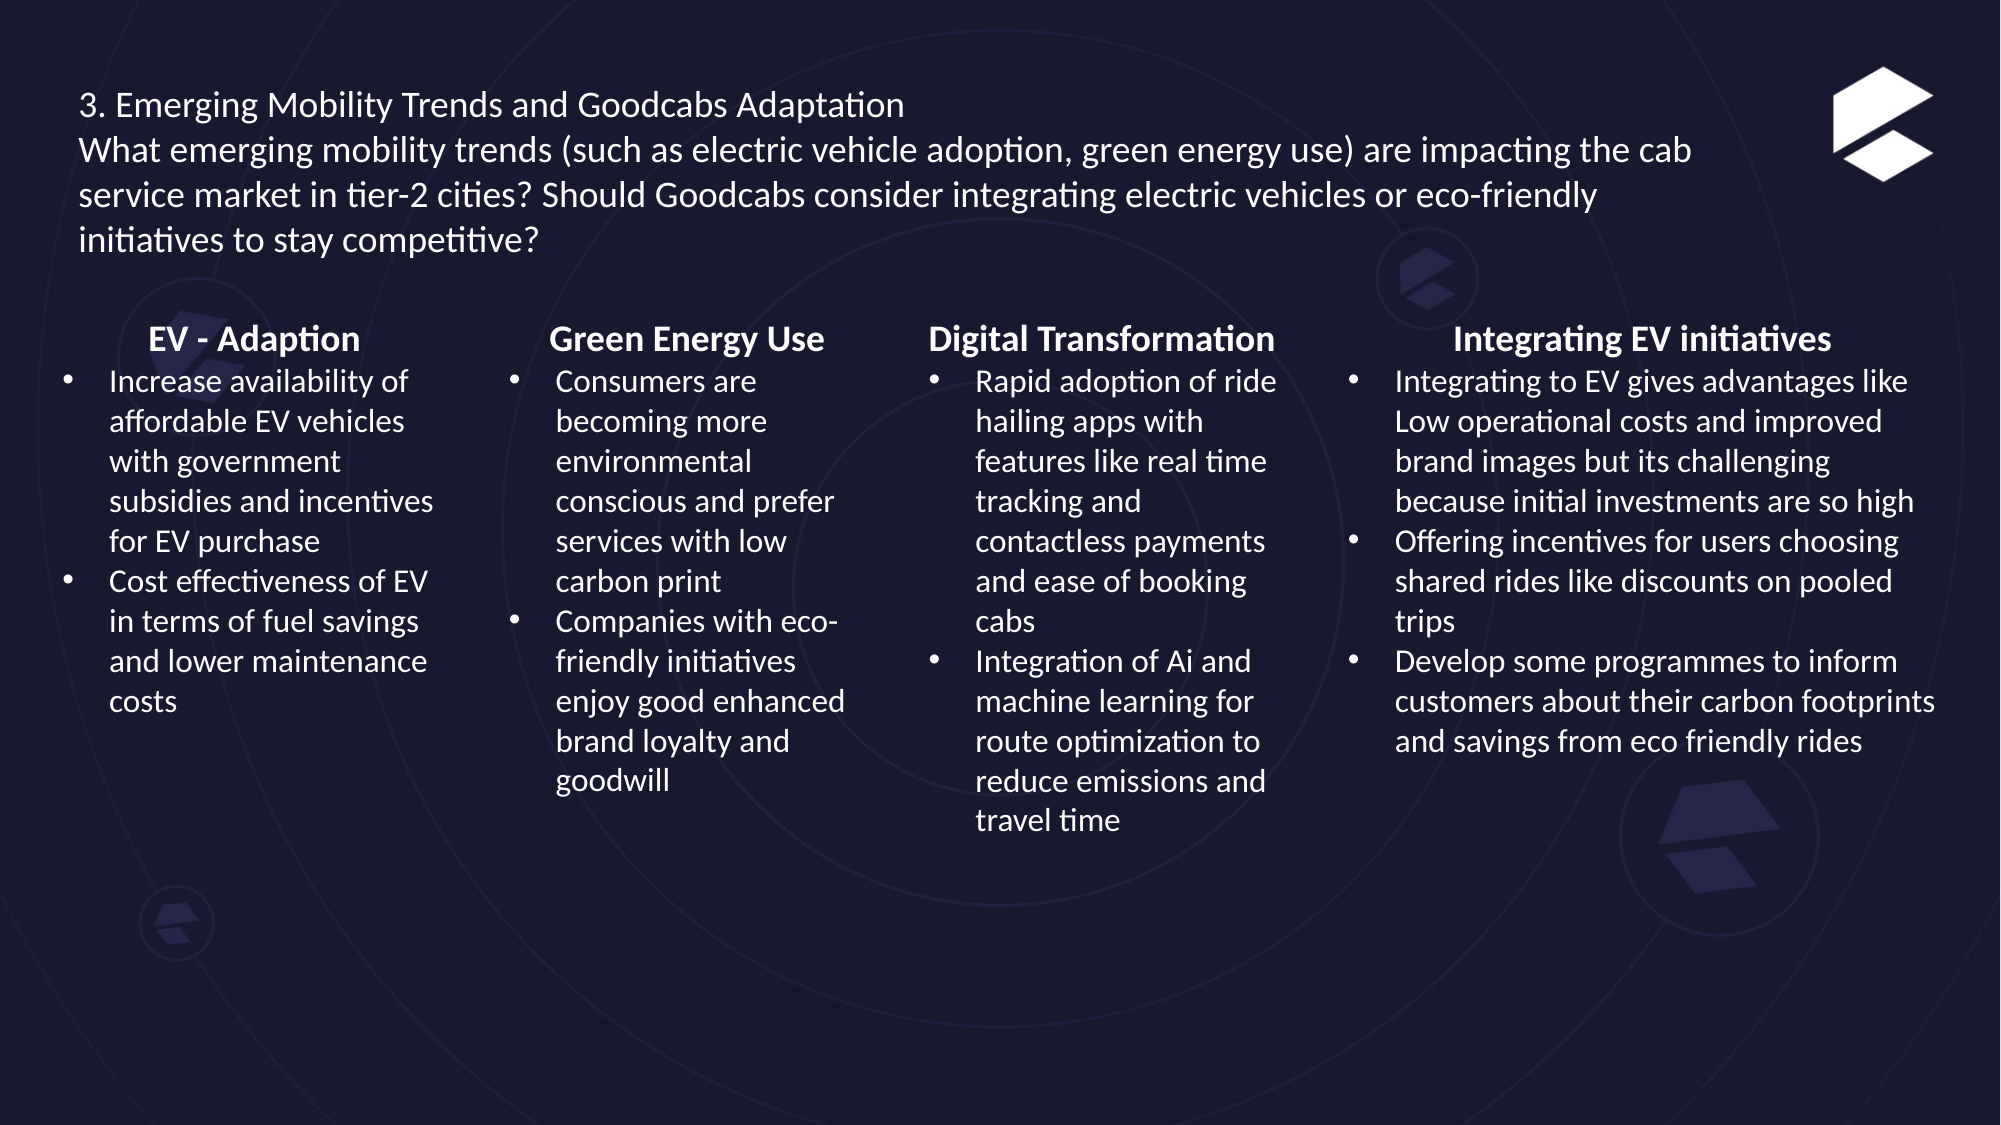

3. Emerging Mobility Trends and Goodcabs Adaptation
What emerging mobility trends (such as electric vehicle adoption, green energy use) are impacting the cab service market in tier-2 cities? Should Goodcabs consider integrating electric vehicles or eco-friendly initiatives to stay competitive?
EV - Adaption
Increase availability of affordable EV vehicles with government subsidies and incentives for EV purchase
Cost effectiveness of EV in terms of fuel savings and lower maintenance costs
Green Energy Use
Consumers are becoming more environmental conscious and prefer services with low carbon print
Companies with eco-friendly initiatives enjoy good enhanced brand loyalty and goodwill
Integrating EV initiatives
Integrating to EV gives advantages like Low operational costs and improved brand images but its challenging because initial investments are so high
Offering incentives for users choosing shared rides like discounts on pooled trips
Develop some programmes to inform customers about their carbon footprints and savings from eco friendly rides

Digital Transformation
Rapid adoption of ride hailing apps with features like real time tracking and contactless payments and ease of booking cabs
Integration of Ai and machine learning for route optimization to reduce emissions and travel time